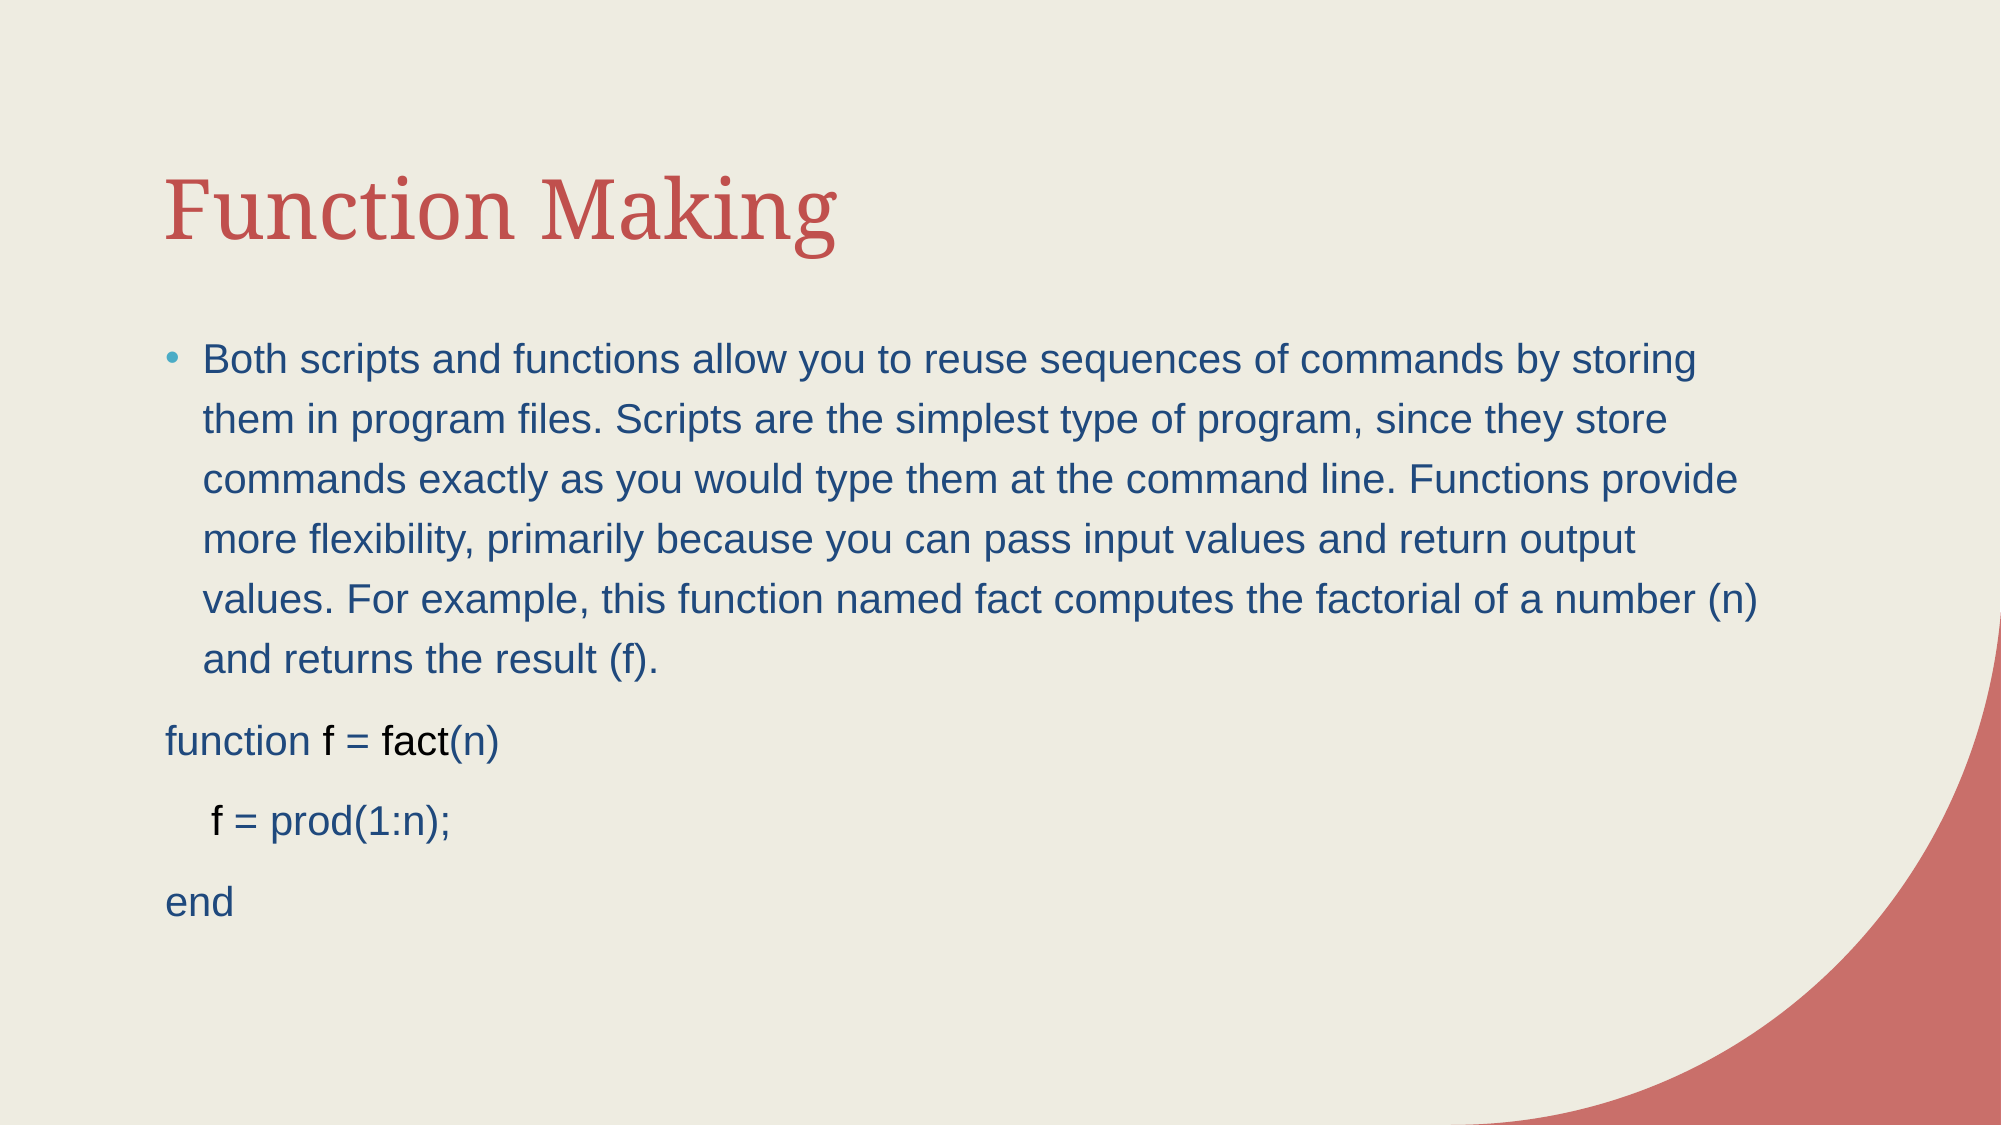

# Function Making
Both scripts and functions allow you to reuse sequences of commands by storing them in program files. Scripts are the simplest type of program, since they store commands exactly as you would type them at the command line. Functions provide more flexibility, primarily because you can pass input values and return output values. For example, this function named fact computes the factorial of a number (n) and returns the result (f).
function f = fact(n)
    f = prod(1:n);
end